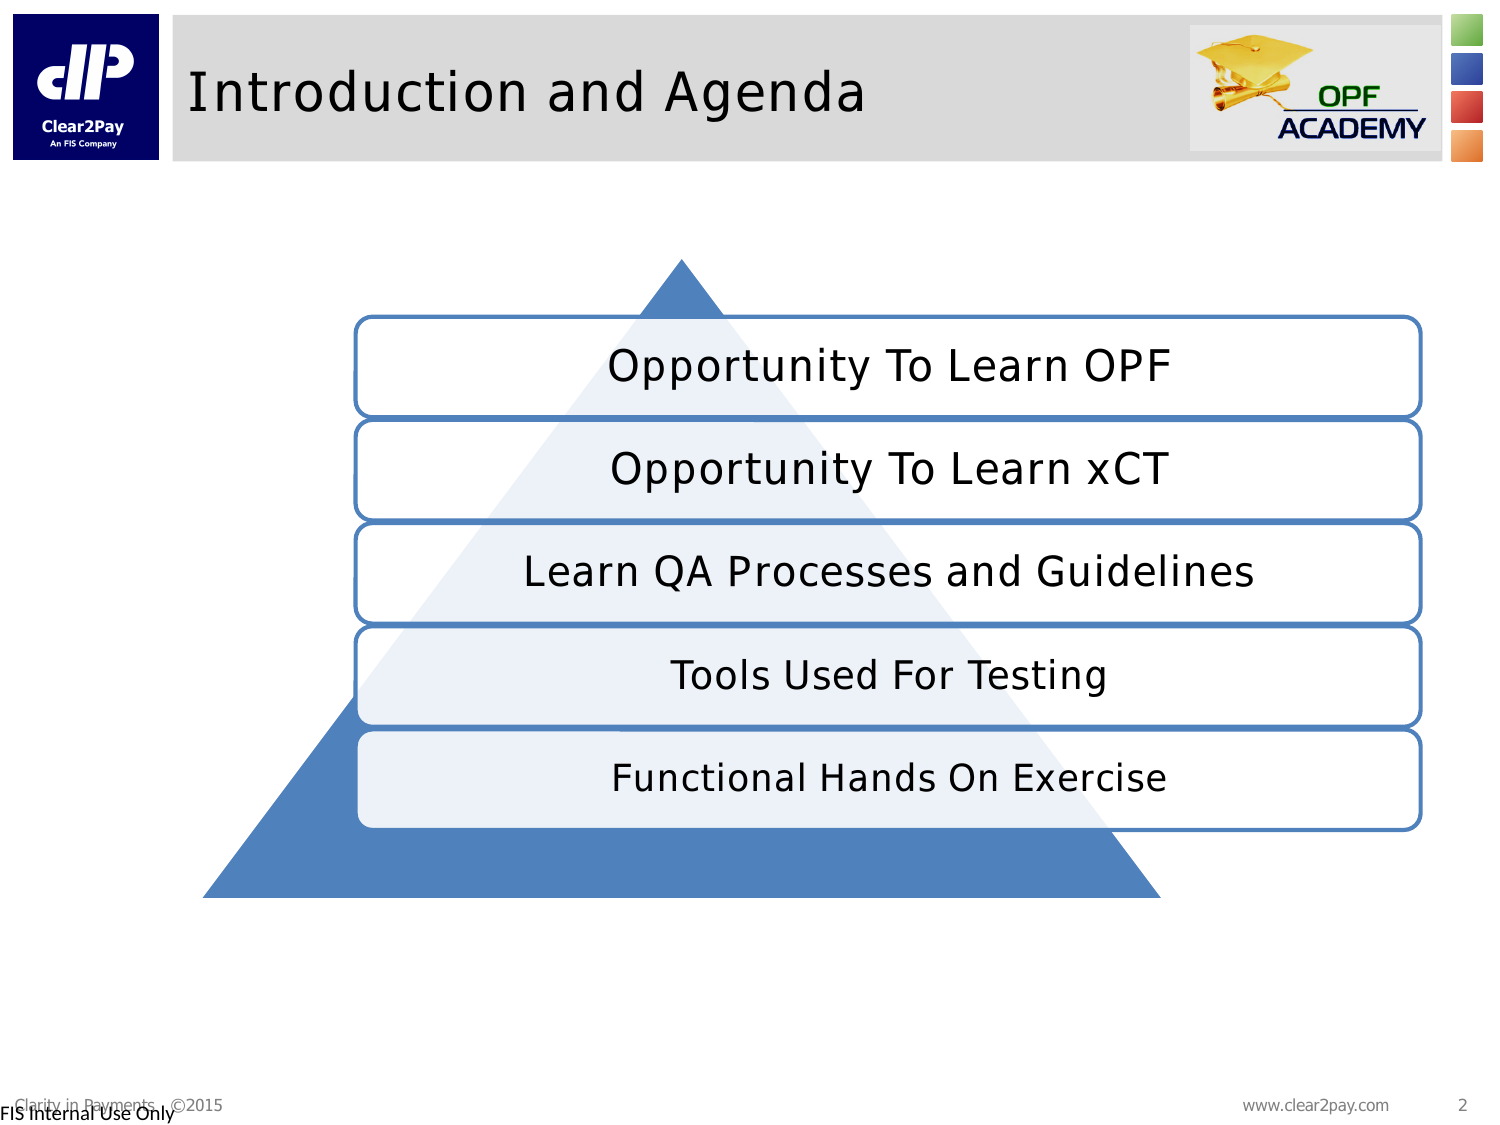

# Introduction and Agenda
Opportunity To Learn OPF
Opportunity To Learn xCT
Learn QA Processes and Guidelines
Tools Used For Testing
Functional Hands On Exercise